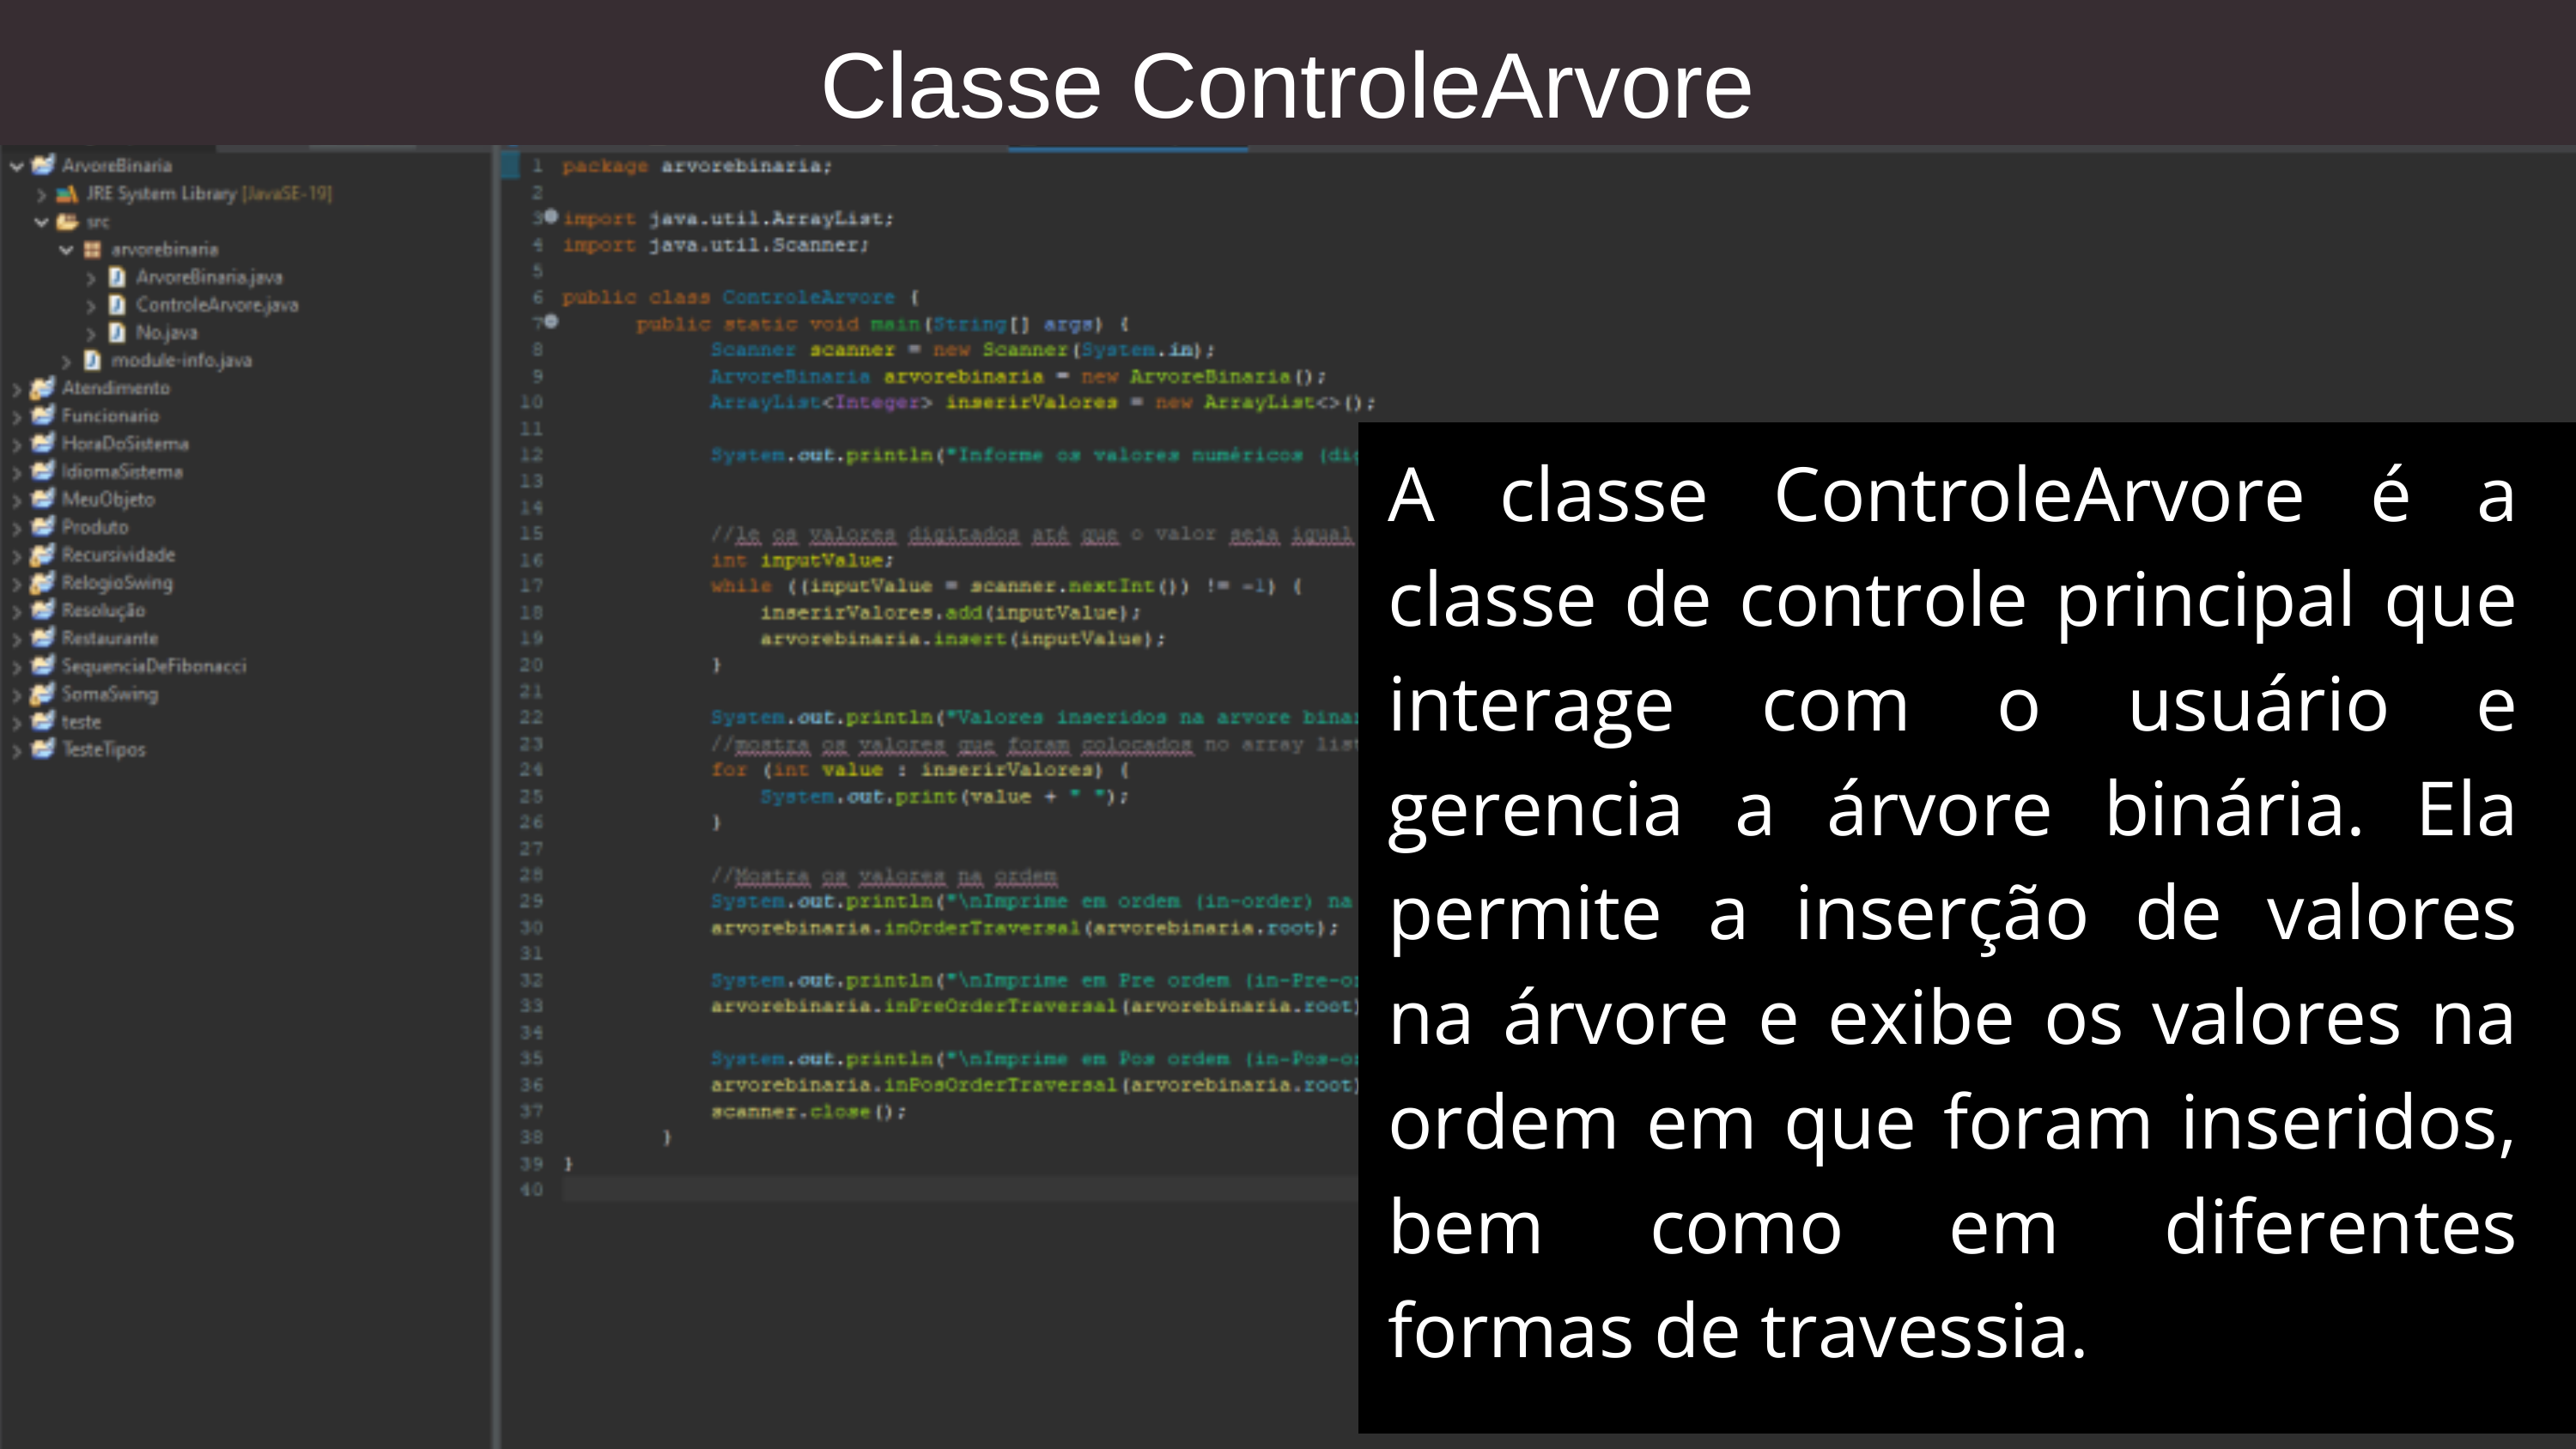

Classe ControleArvore

A classe ControleArvore é a classe de controle principal que interage com o usuário e gerencia a árvore binária. Ela permite a inserção de valores na árvore e exibe os valores na ordem em que foram inseridos, bem como em diferentes formas de travessia.